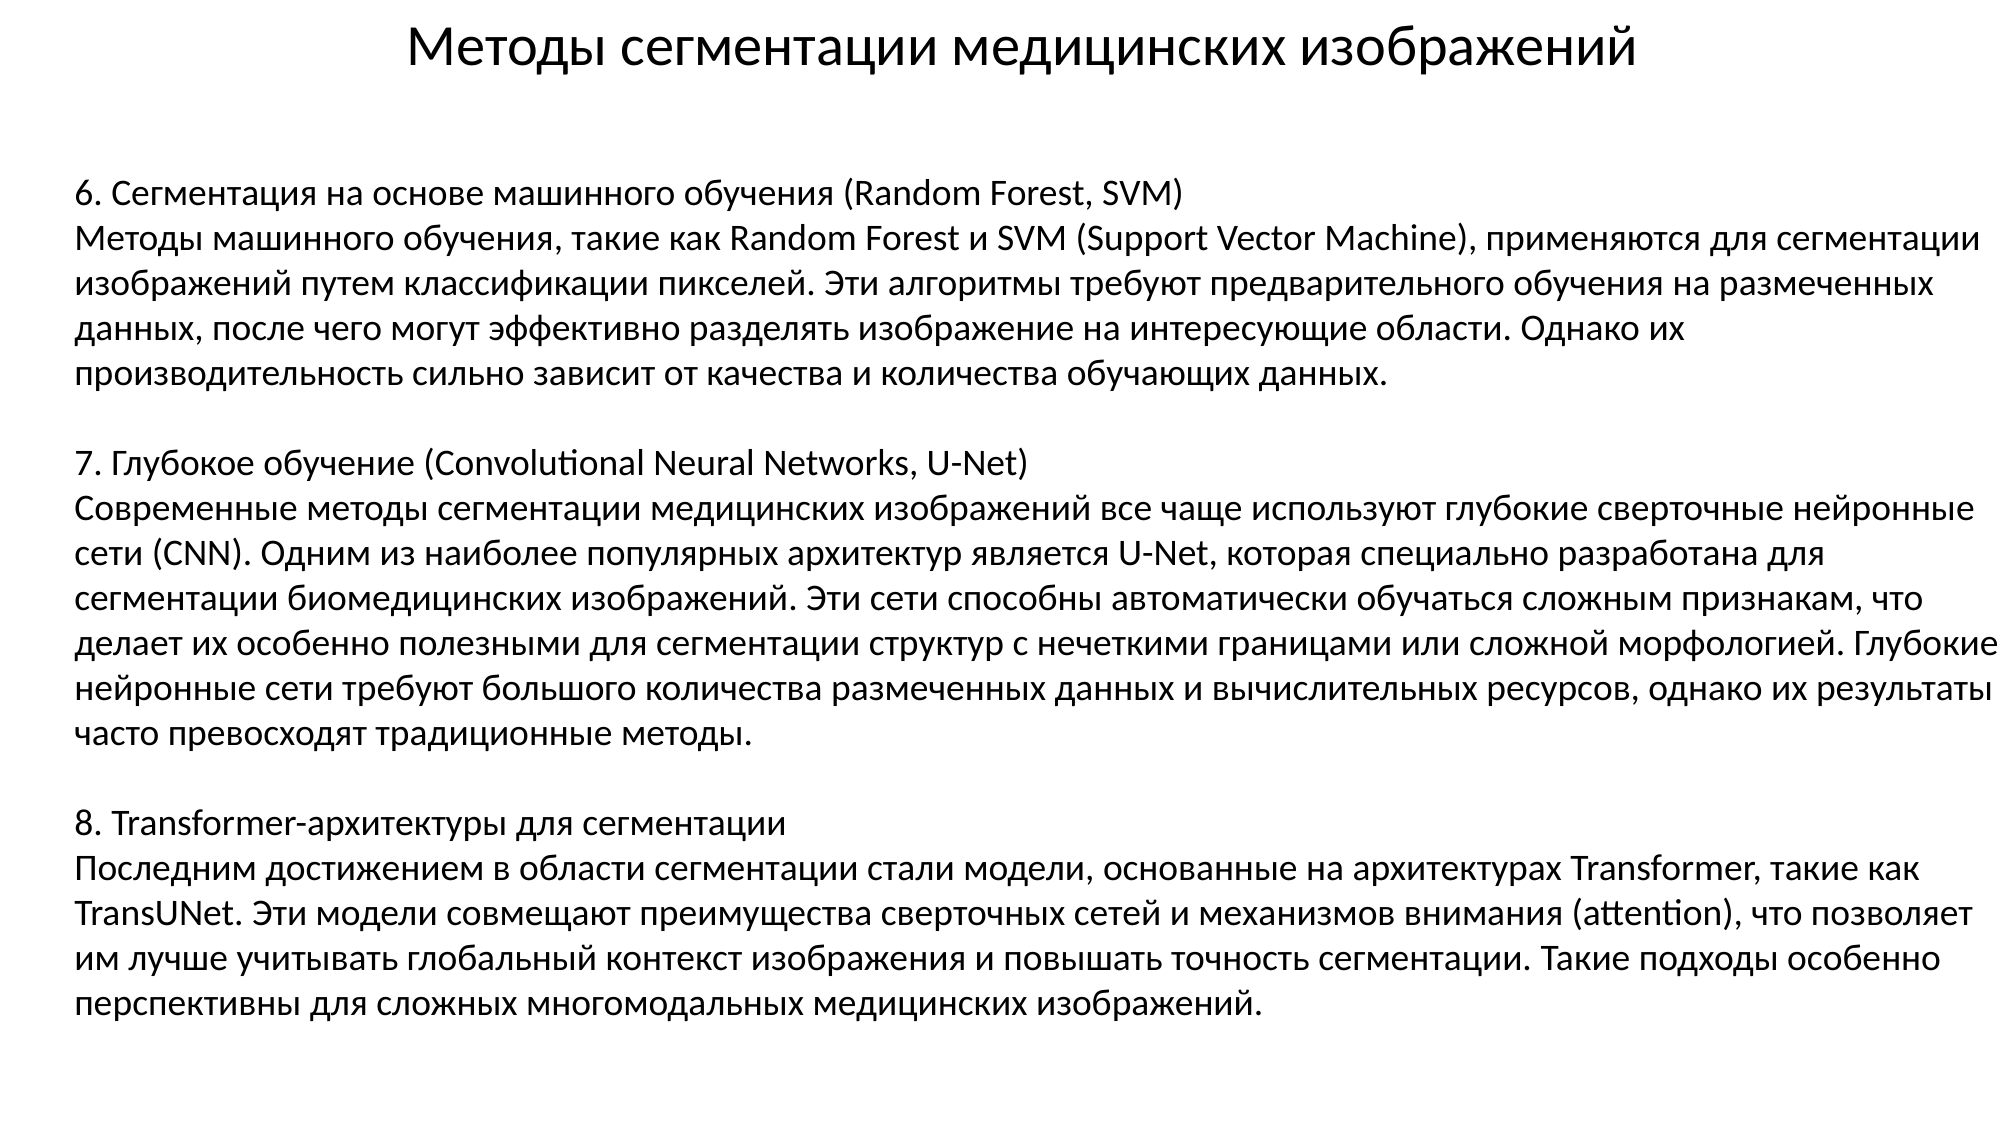

Методы сегментации медицинских изображений

6. Сегментация на основе машинного обучения (Random Forest, SVM)
Методы машинного обучения, такие как Random Forest и SVM (Support Vector Machine), применяются для сегментации изображений путем классификации пикселей. Эти алгоритмы требуют предварительного обучения на размеченных данных, после чего могут эффективно разделять изображение на интересующие области. Однако их производительность сильно зависит от качества и количества обучающих данных.

7. Глубокое обучение (Convolutional Neural Networks, U-Net)
Современные методы сегментации медицинских изображений все чаще используют глубокие сверточные нейронные сети (CNN). Одним из наиболее популярных архитектур является U-Net, которая специально разработана для сегментации биомедицинских изображений. Эти сети способны автоматически обучаться сложным признакам, что делает их особенно полезными для сегментации структур с нечеткими границами или сложной морфологией. Глубокие нейронные сети требуют большого количества размеченных данных и вычислительных ресурсов, однако их результаты часто превосходят традиционные методы.

8. Transformer-архитектуры для сегментации
Последним достижением в области сегментации стали модели, основанные на архитектурах Transformer, такие как TransUNet. Эти модели совмещают преимущества сверточных сетей и механизмов внимания (attention), что позволяет им лучше учитывать глобальный контекст изображения и повышать точность сегментации. Такие подходы особенно перспективны для сложных многомодальных медицинских изображений.